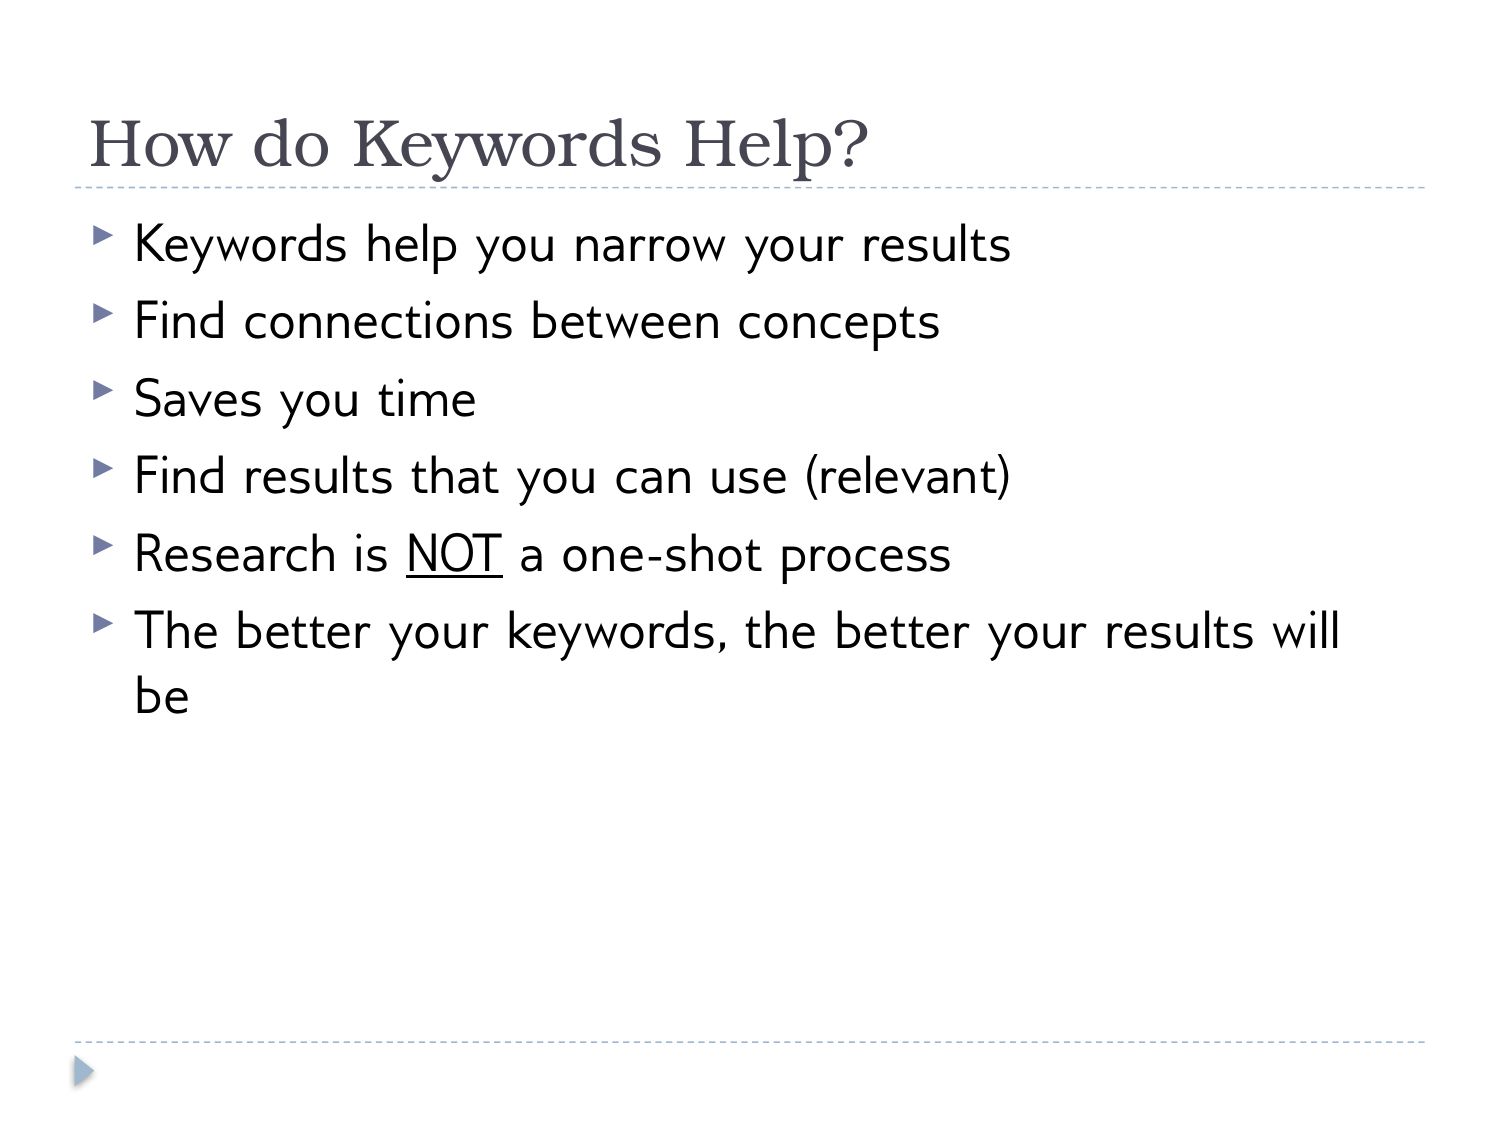

# How do Keywords Help?
Keywords help you narrow your results
Find connections between concepts
Saves you time
Find results that you can use (relevant)
Research is NOT a one-shot process
The better your keywords, the better your results will be